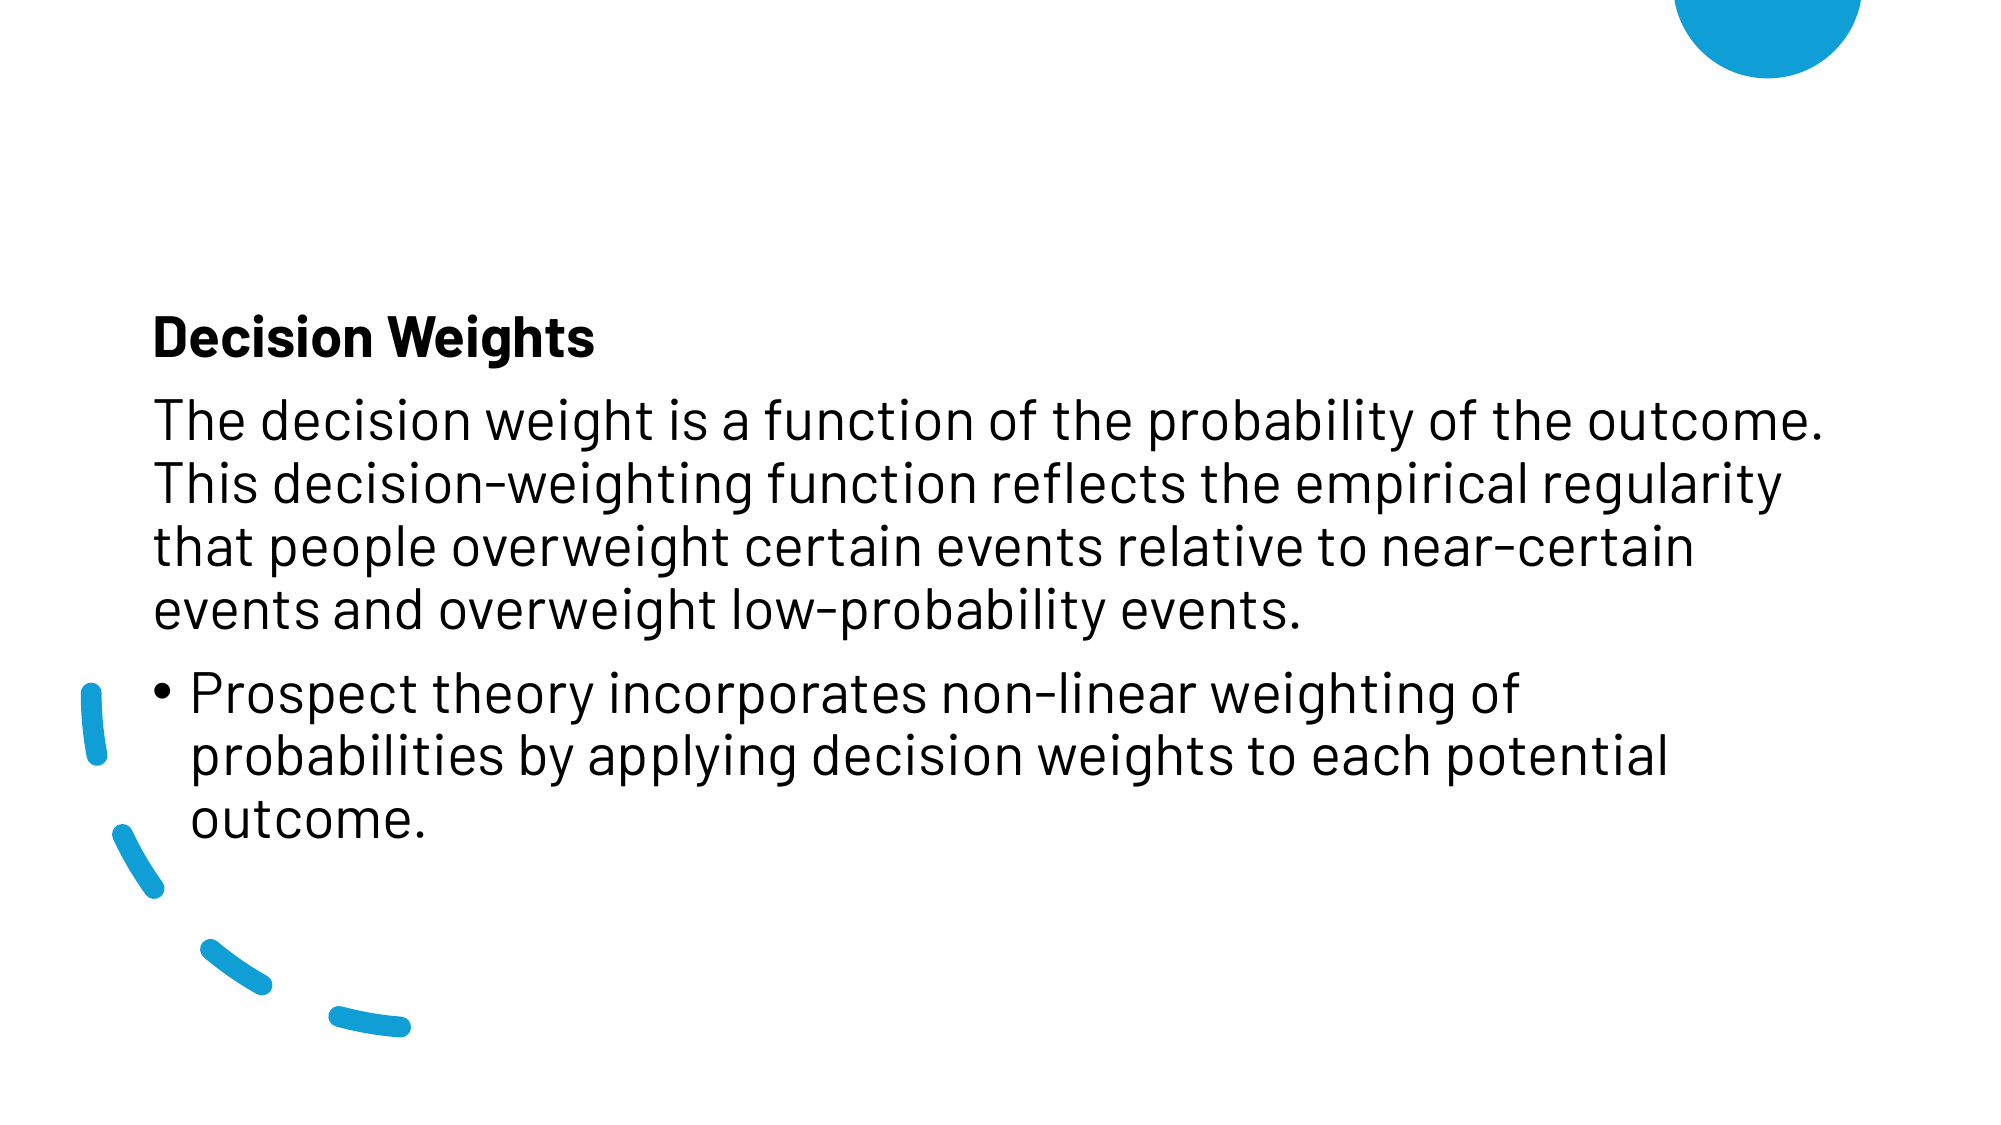

Decision Weights
The decision weight is a function of the probability of the outcome. This decision-weighting function reflects the empirical regularity that people overweight certain events relative to near-certain events and overweight low-probability events.
Prospect theory incorporates non-linear weighting of probabilities by applying decision weights to each potential outcome.